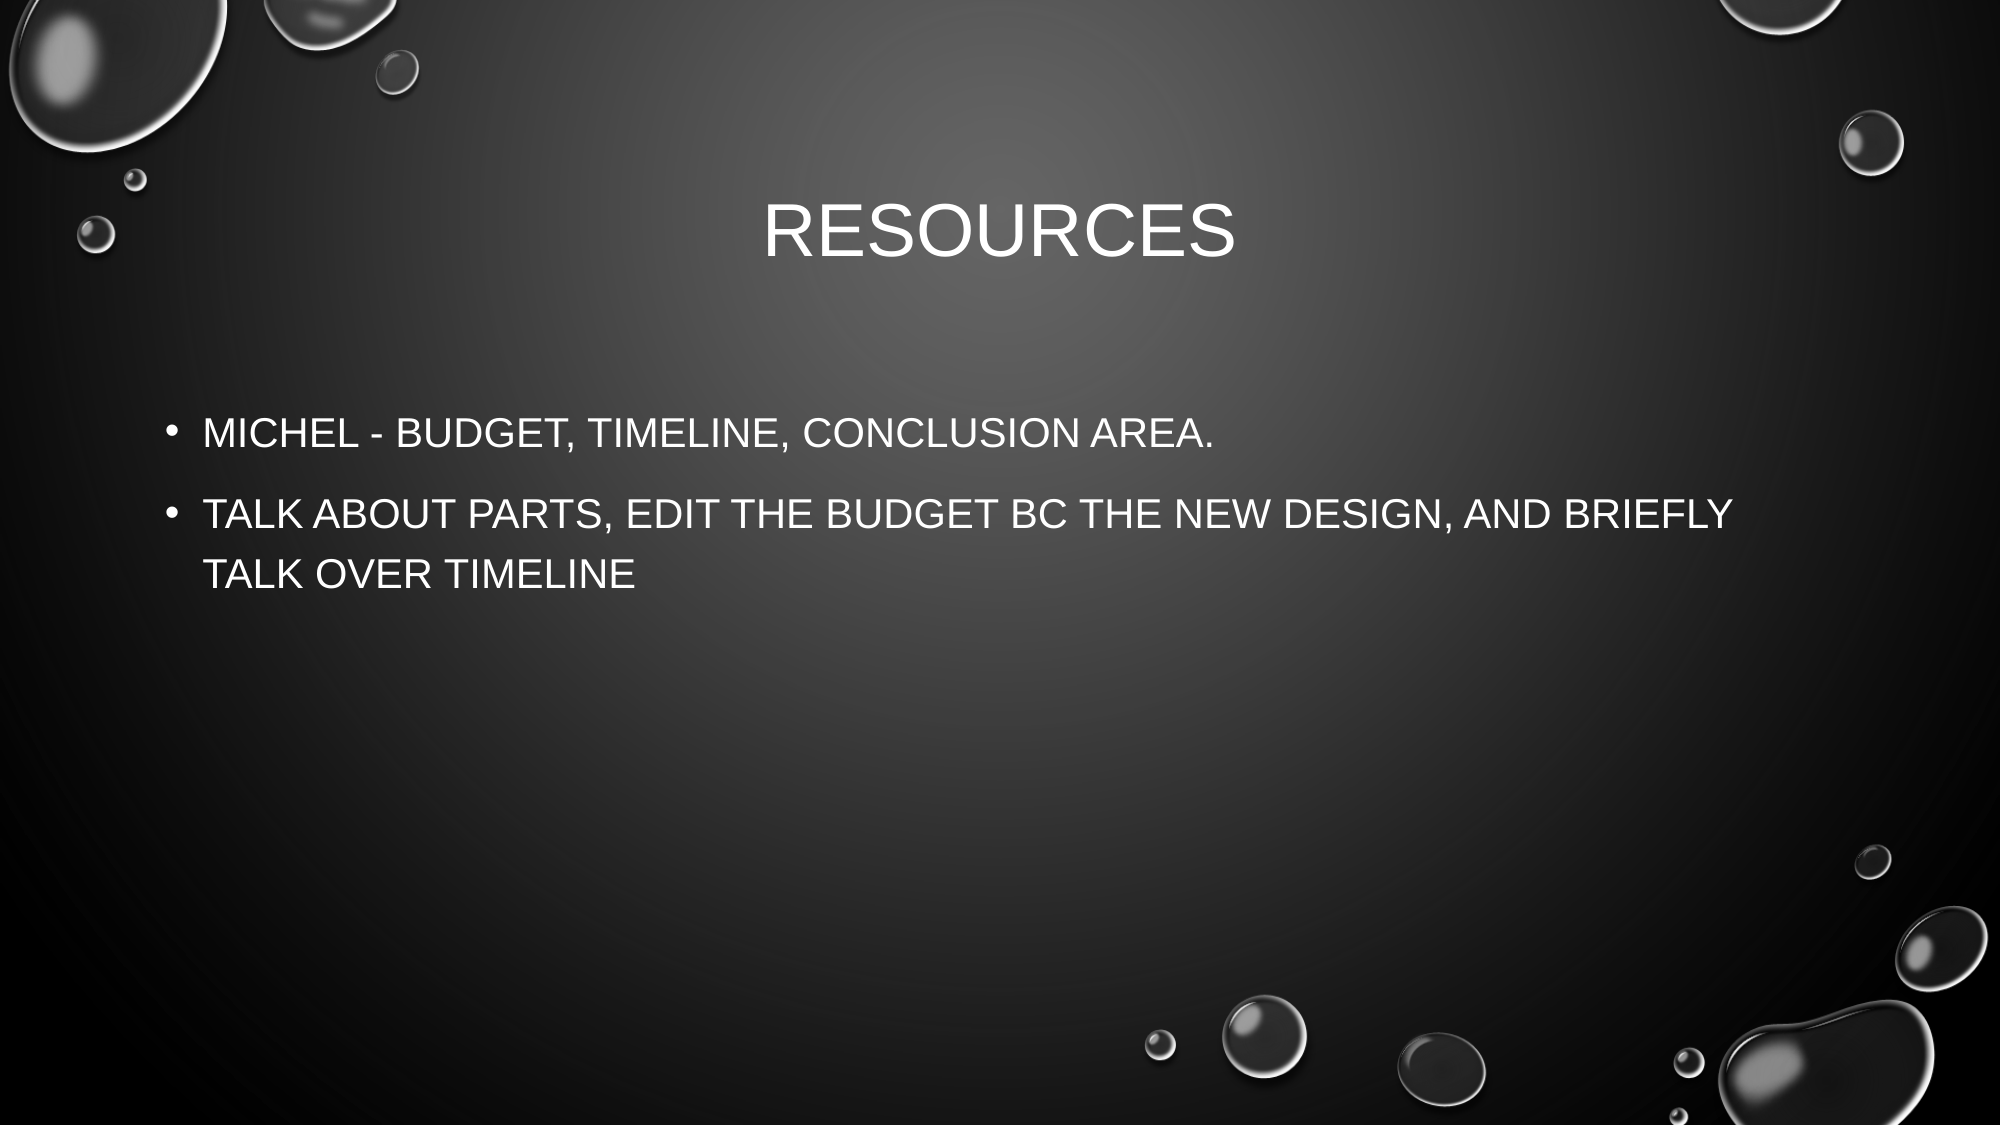

# Resources
Michel - budget, timeline, conclusion area.
Talk about parts, edit the budget bc the new design, and briefly talk over timeline